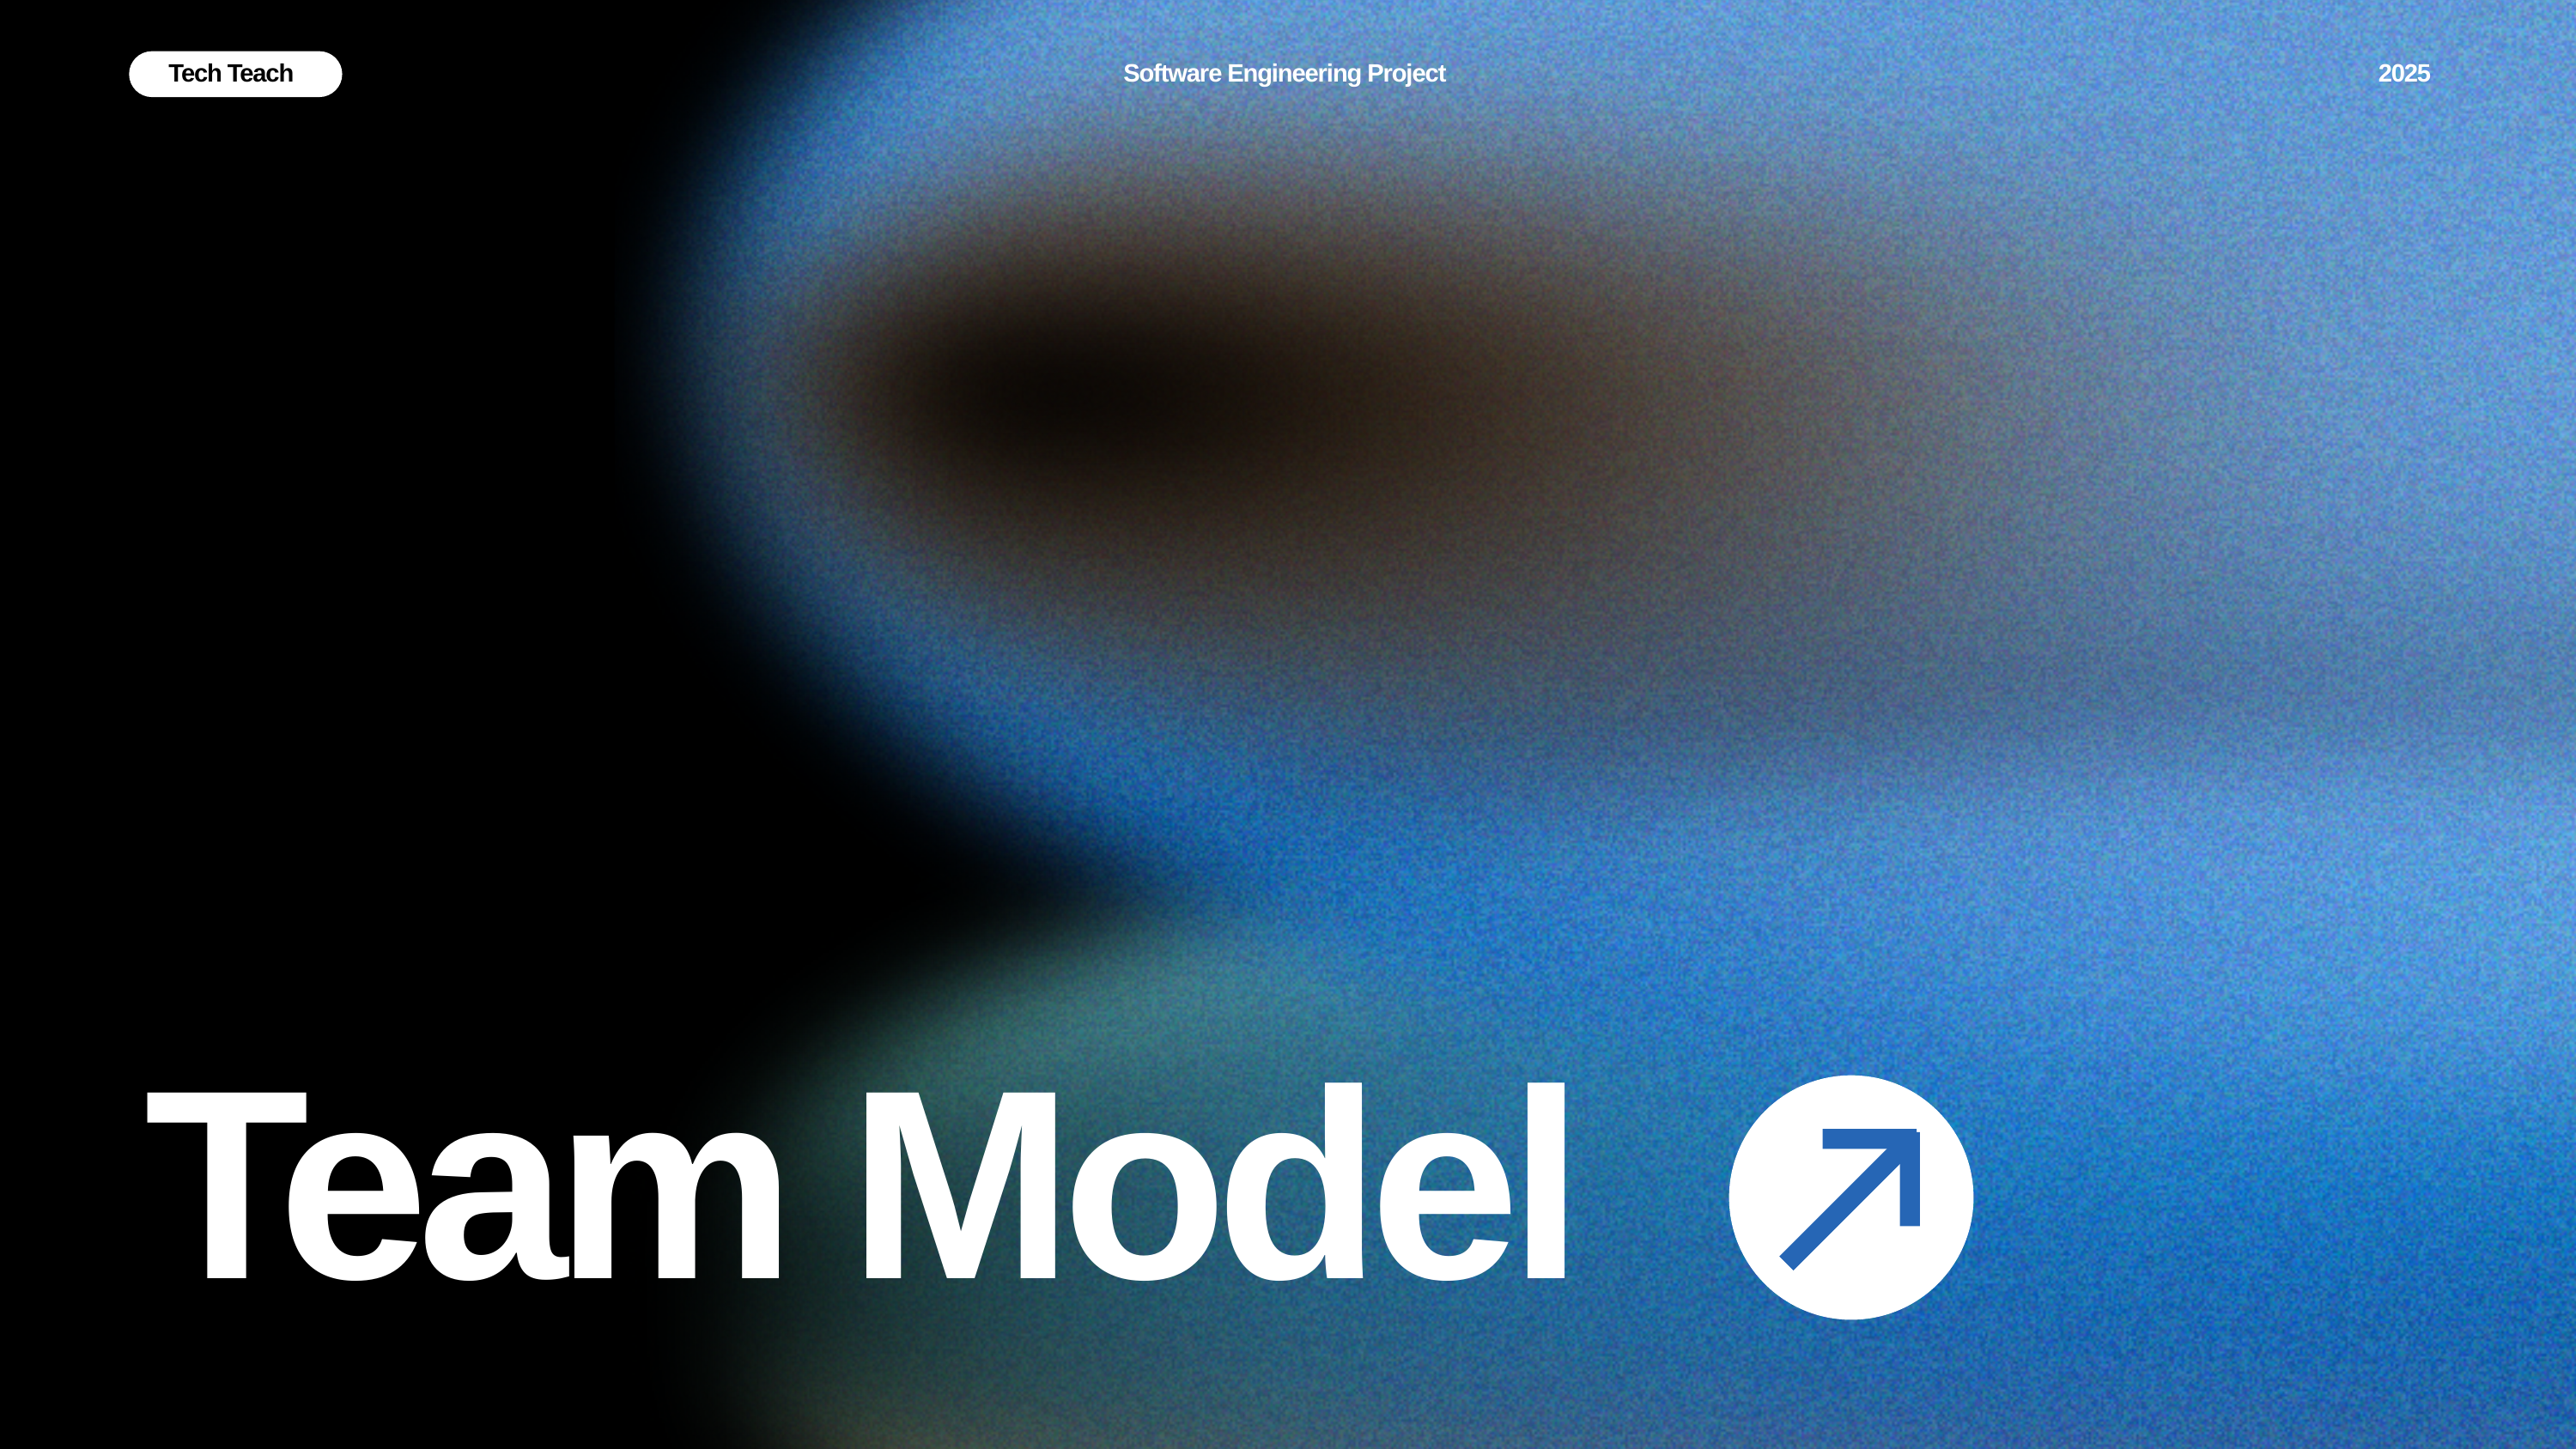

Tech Teach
Software Engineering Project
2025
Team Model